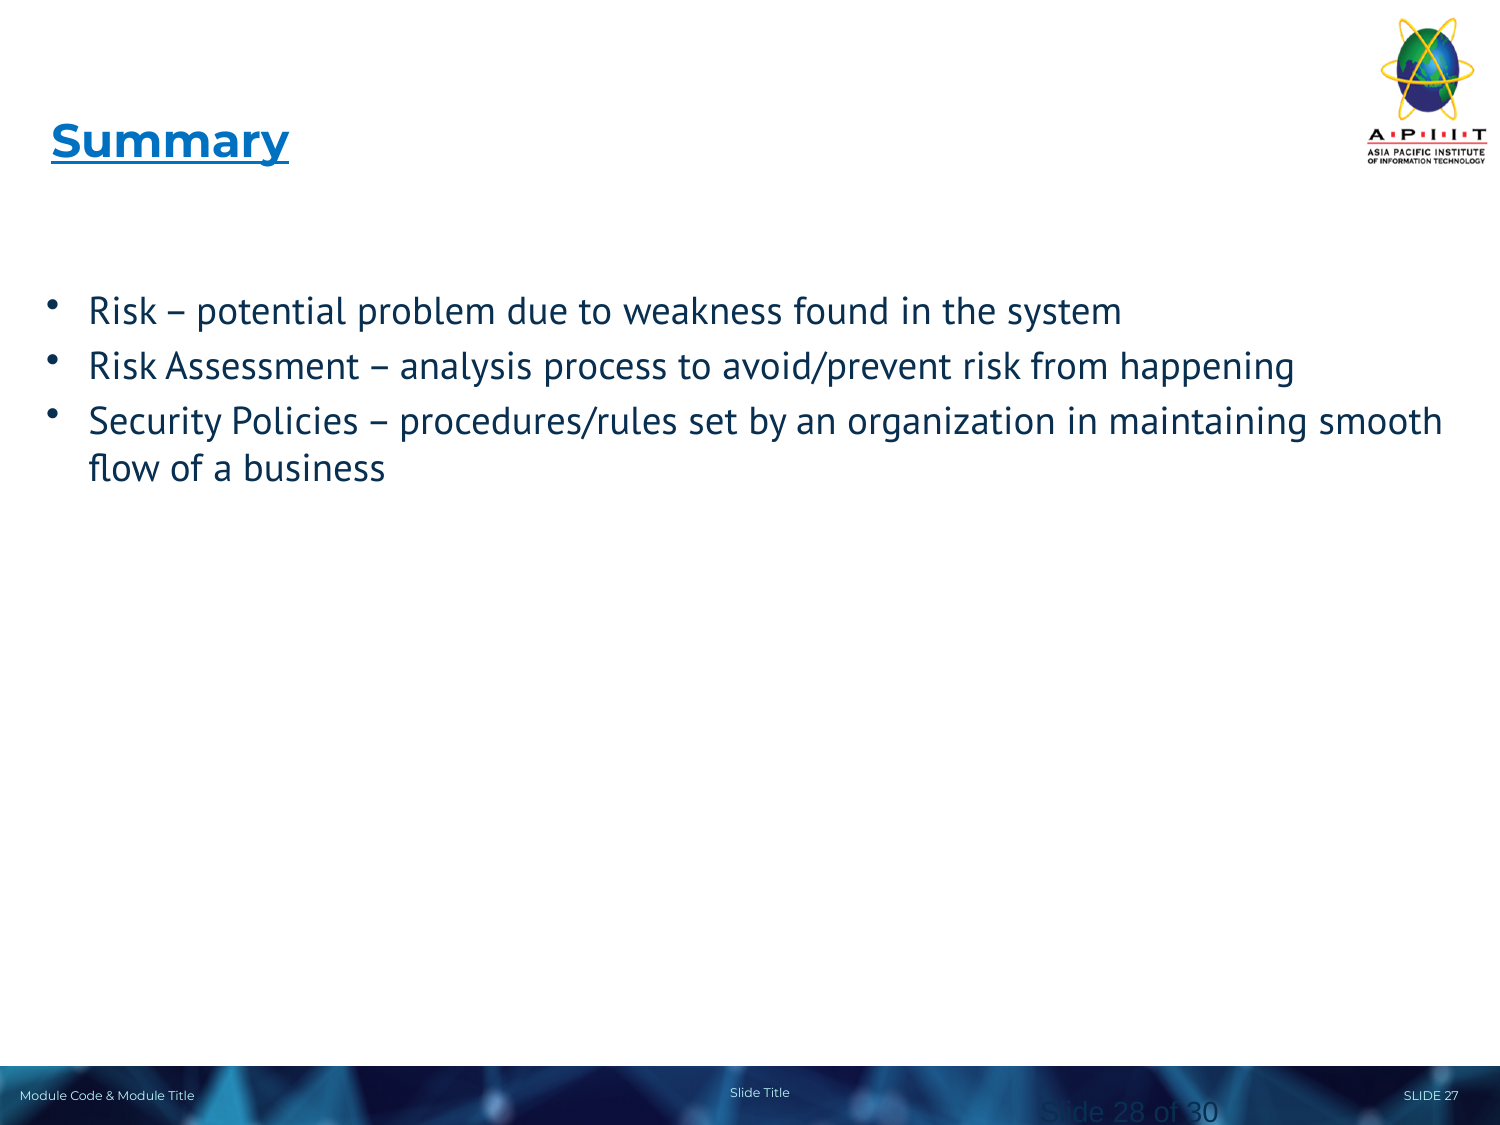

# Summary
Risk – potential problem due to weakness found in the system
Risk Assessment – analysis process to avoid/prevent risk from happening
Security Policies – procedures/rules set by an organization in maintaining smooth flow of a business

Slide 28 of 30